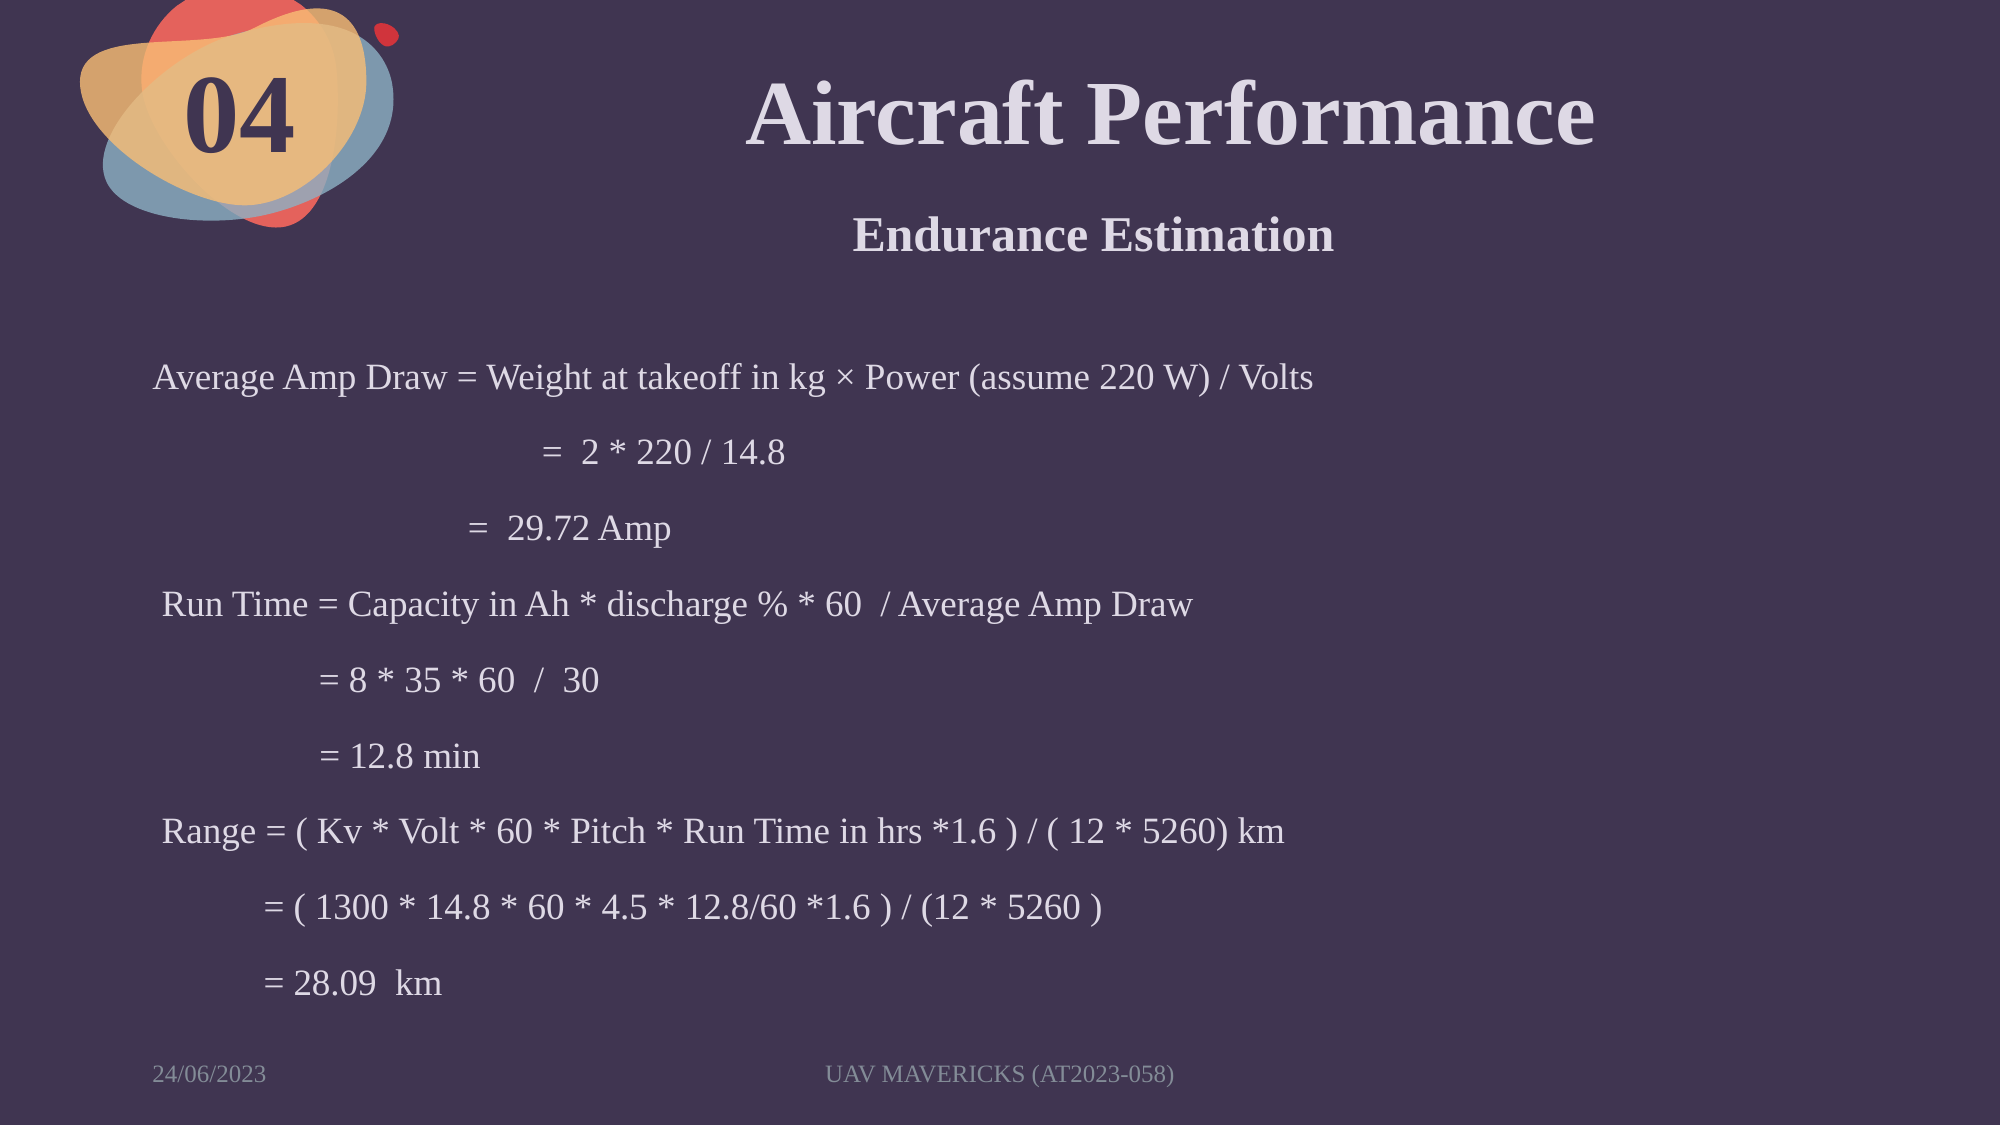

# Aircraft Performance
04
Endurance Estimation

Average Amp Draw = Weight at takeoff in kg × Power (assume 220 W) / Volts
                    	          =  2 * 220 / 14.8
                             	  =  29.72 Amp
 Run Time = Capacity in Ah * discharge % * 60  / Average Amp Draw
                  = 8 * 35 * 60  /  30
        	  = 12.8 min
 Range = ( Kv * Volt * 60 * Pitch * Run Time in hrs *1.6 ) / ( 12 * 5260) km
            = ( 1300 * 14.8 * 60 * 4.5 * 12.8/60 *1.6 ) / (12 * 5260 )
            = 28.09  km
24/06/2023
UAV MAVERICKS (AT2023-058)